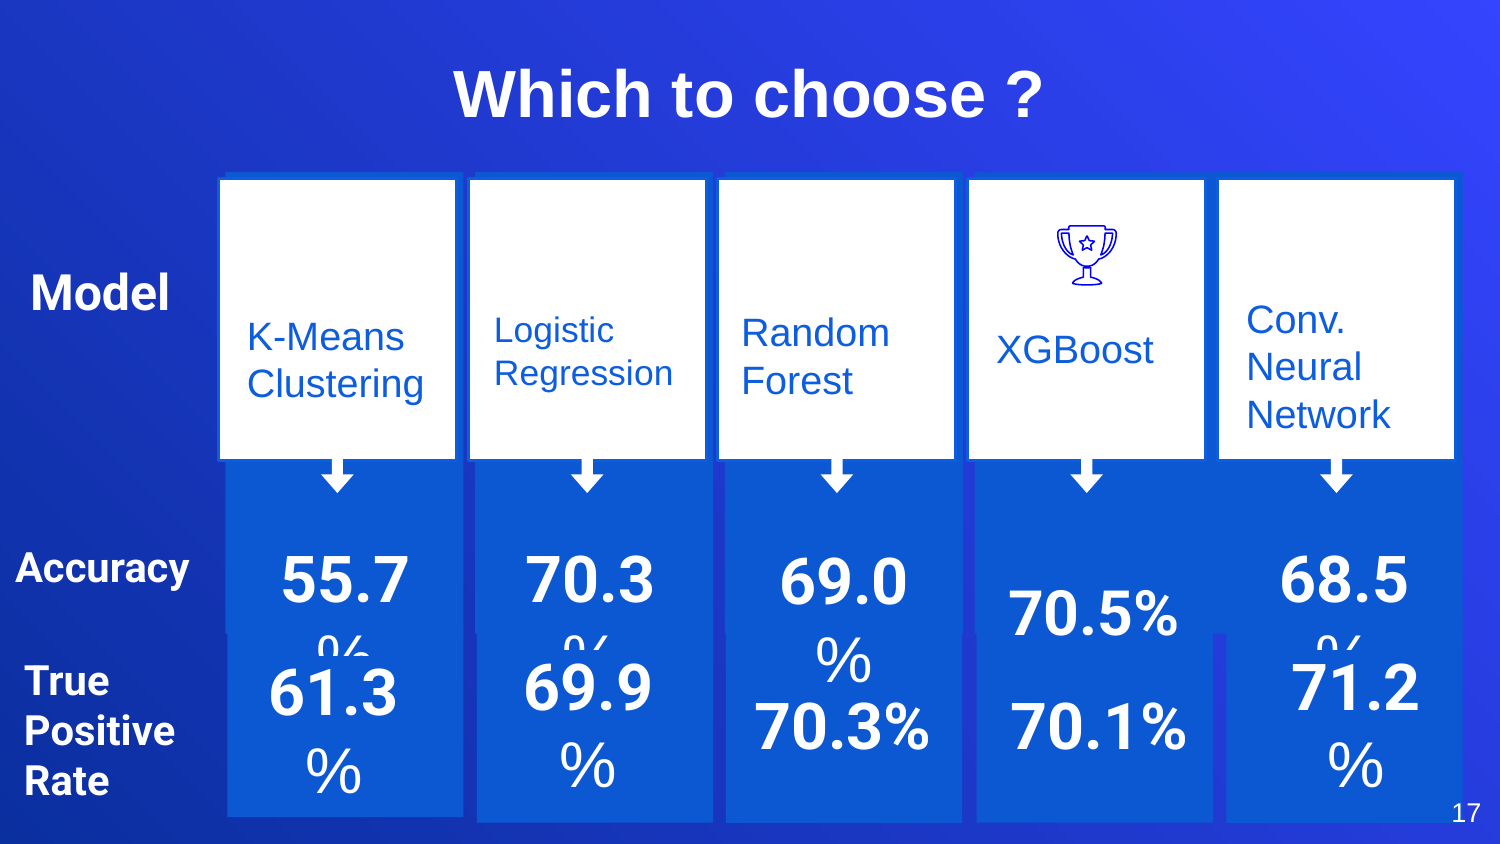

Which to choose ?

K-Means Clustering

55.7%

Logistic Regression

70.3%
70.5%

Random Forest

69.0%

Conv.
Neural Network

68.5%

XGBoost

Model
Accuracy

True Positive Rate
69.9%
70.3%
70.1%
71.2%
61.3%
17